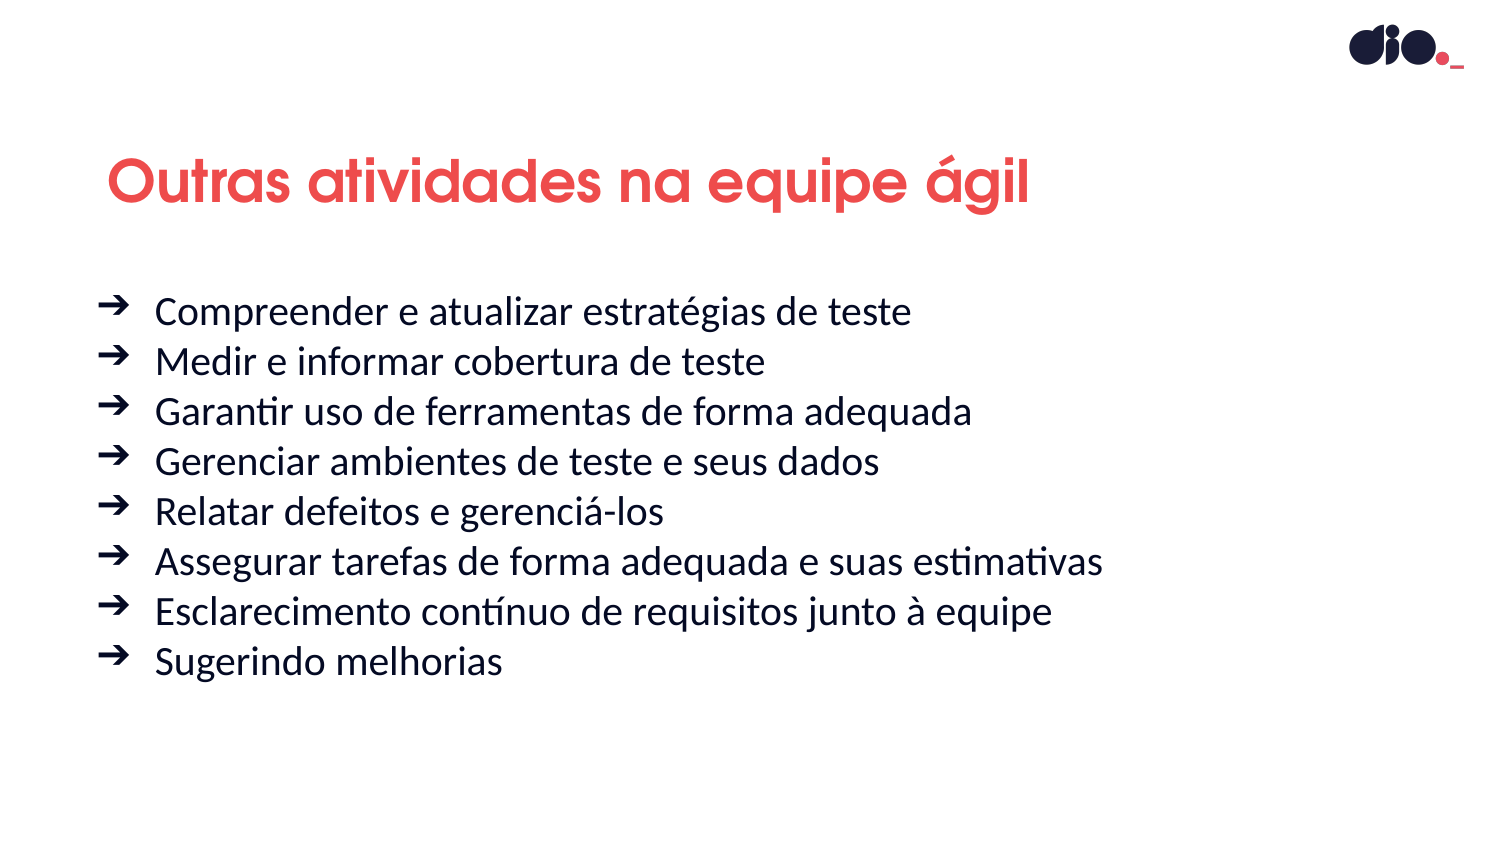

Outras atividades na equipe ágil
Compreender e atualizar estratégias de teste
Medir e informar cobertura de teste
Garantir uso de ferramentas de forma adequada
Gerenciar ambientes de teste e seus dados
Relatar defeitos e gerenciá-los
Assegurar tarefas de forma adequada e suas estimativas
Esclarecimento contínuo de requisitos junto à equipe
Sugerindo melhorias